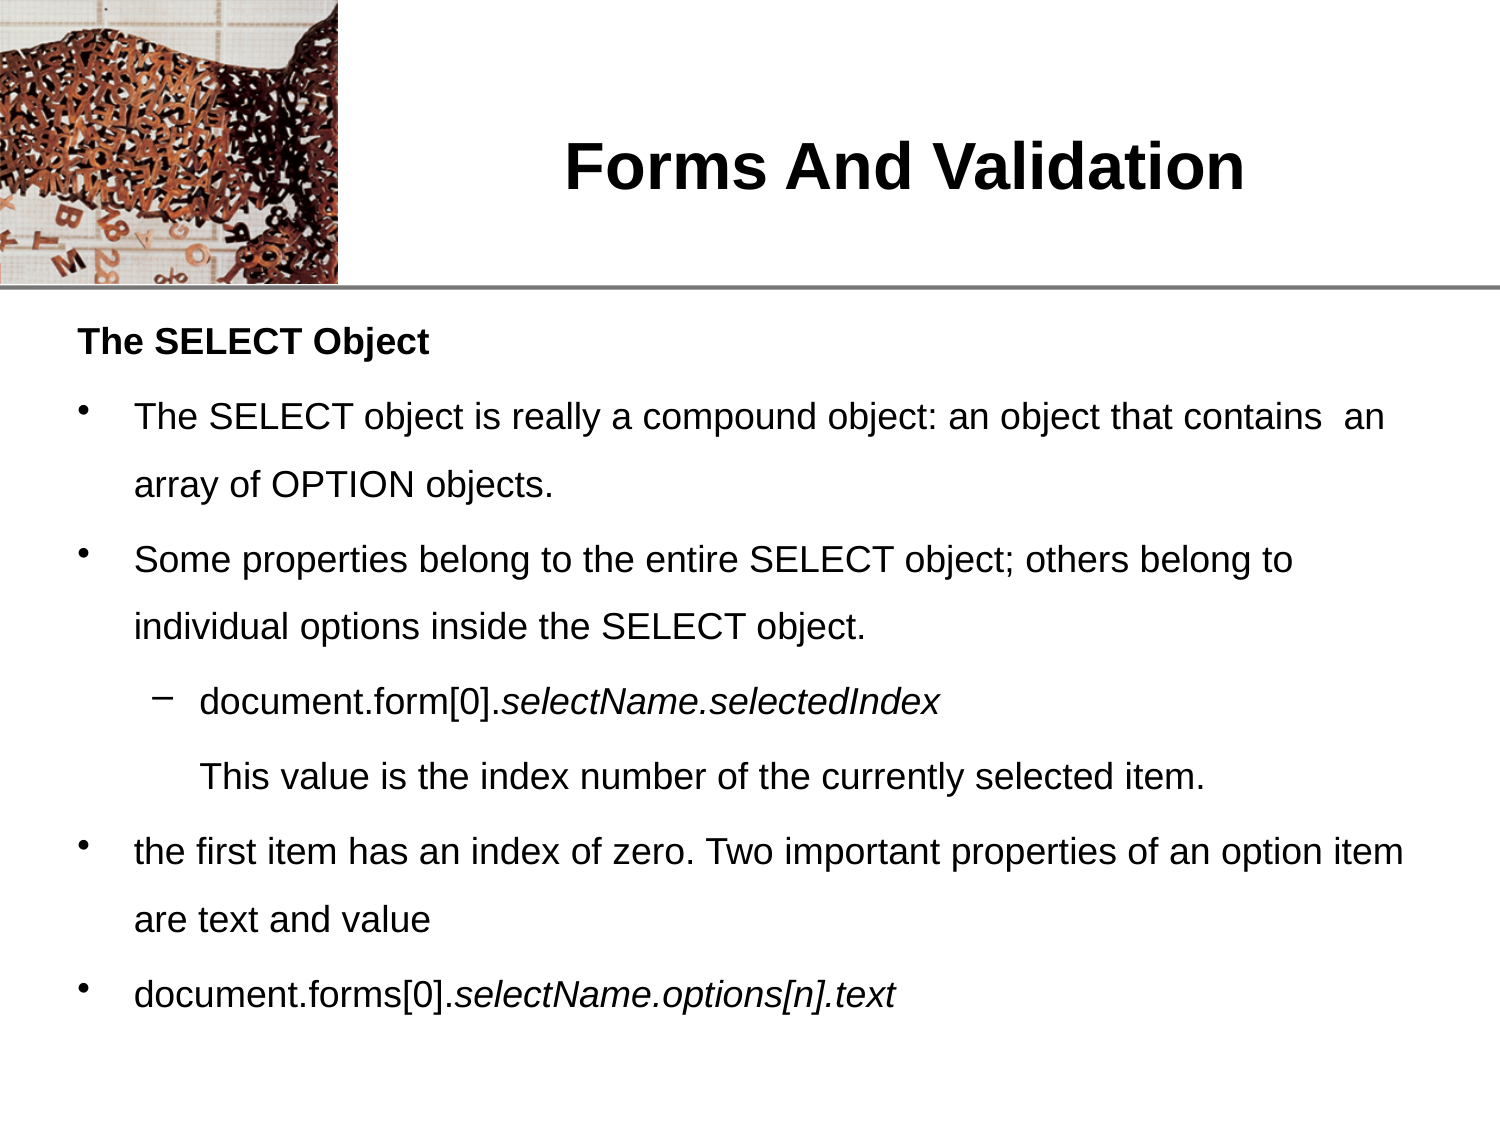

# Forms And Validation
The SELECT Object
The SELECT object is really a compound object: an object that contains  an array of OPTION objects.
Some properties belong to the entire SELECT object; others belong to individual options inside the SELECT object.
document.form[0].selectName.selectedIndex
	This value is the index number of the currently selected item.
the first item has an index of zero. Two important properties of an option item are text and value
document.forms[0].selectName.options[n].text
64